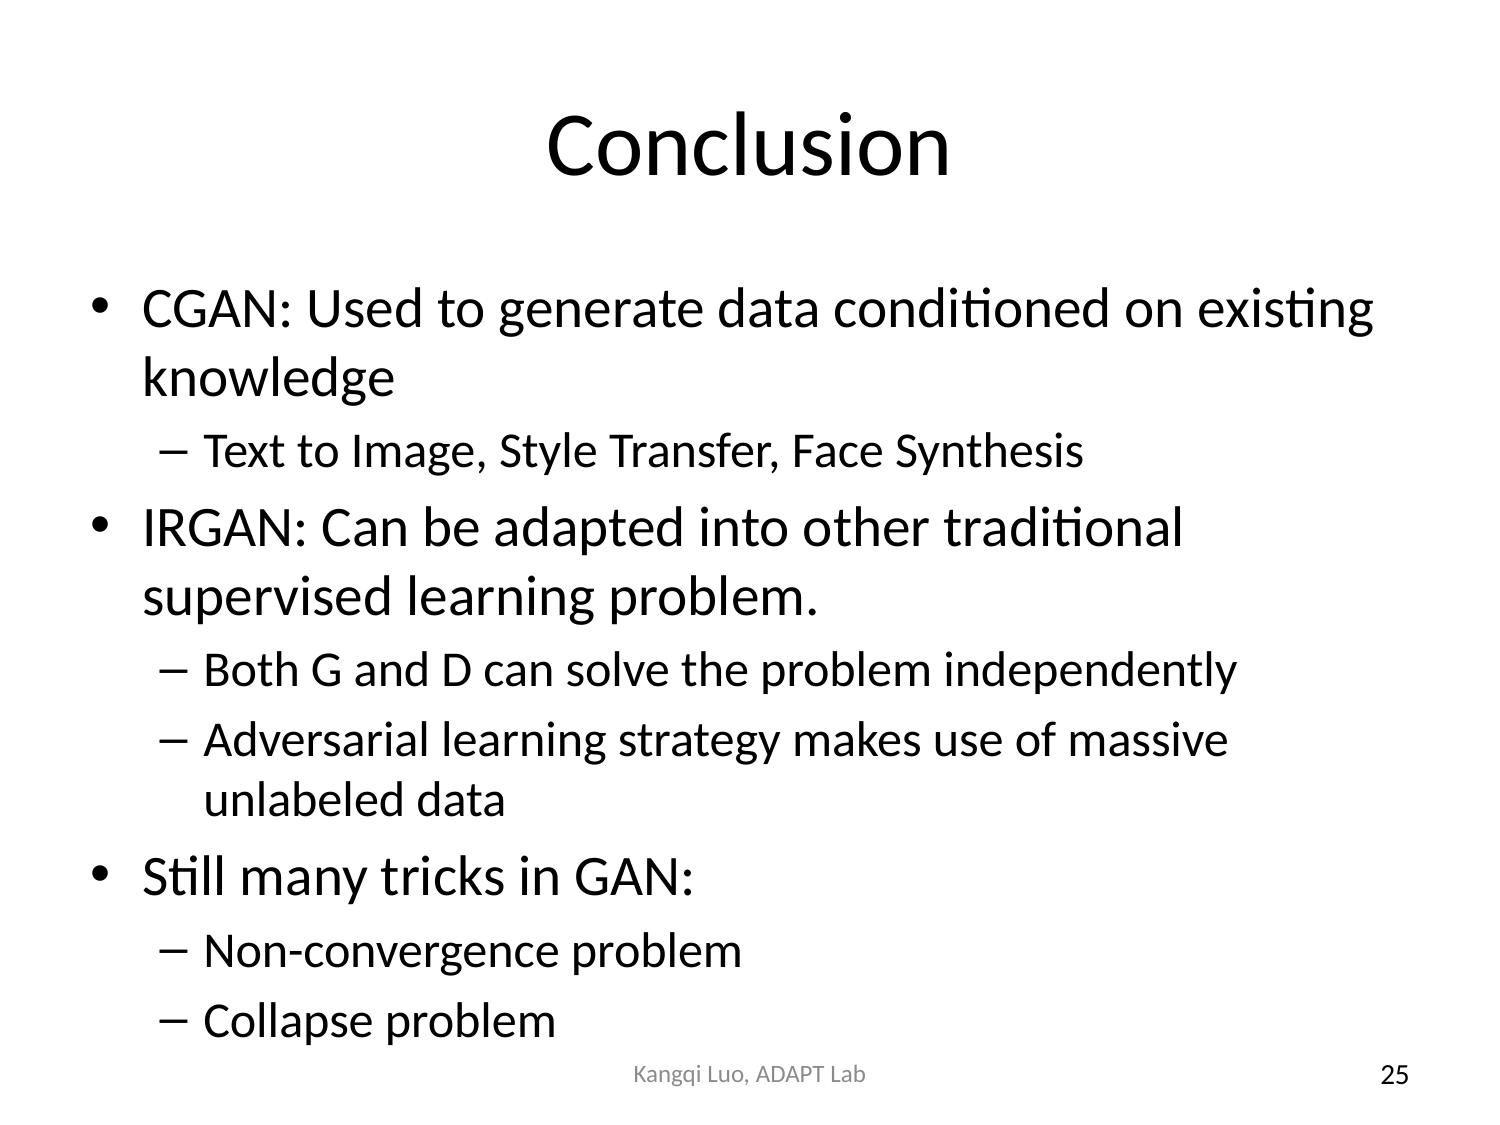

# Conclusion
CGAN: Used to generate data conditioned on existing knowledge
Text to Image, Style Transfer, Face Synthesis
IRGAN: Can be adapted into other traditional supervised learning problem.
Both G and D can solve the problem independently
Adversarial learning strategy makes use of massive unlabeled data
Still many tricks in GAN:
Non-convergence problem
Collapse problem

Kangqi Luo, ADAPT Lab
25